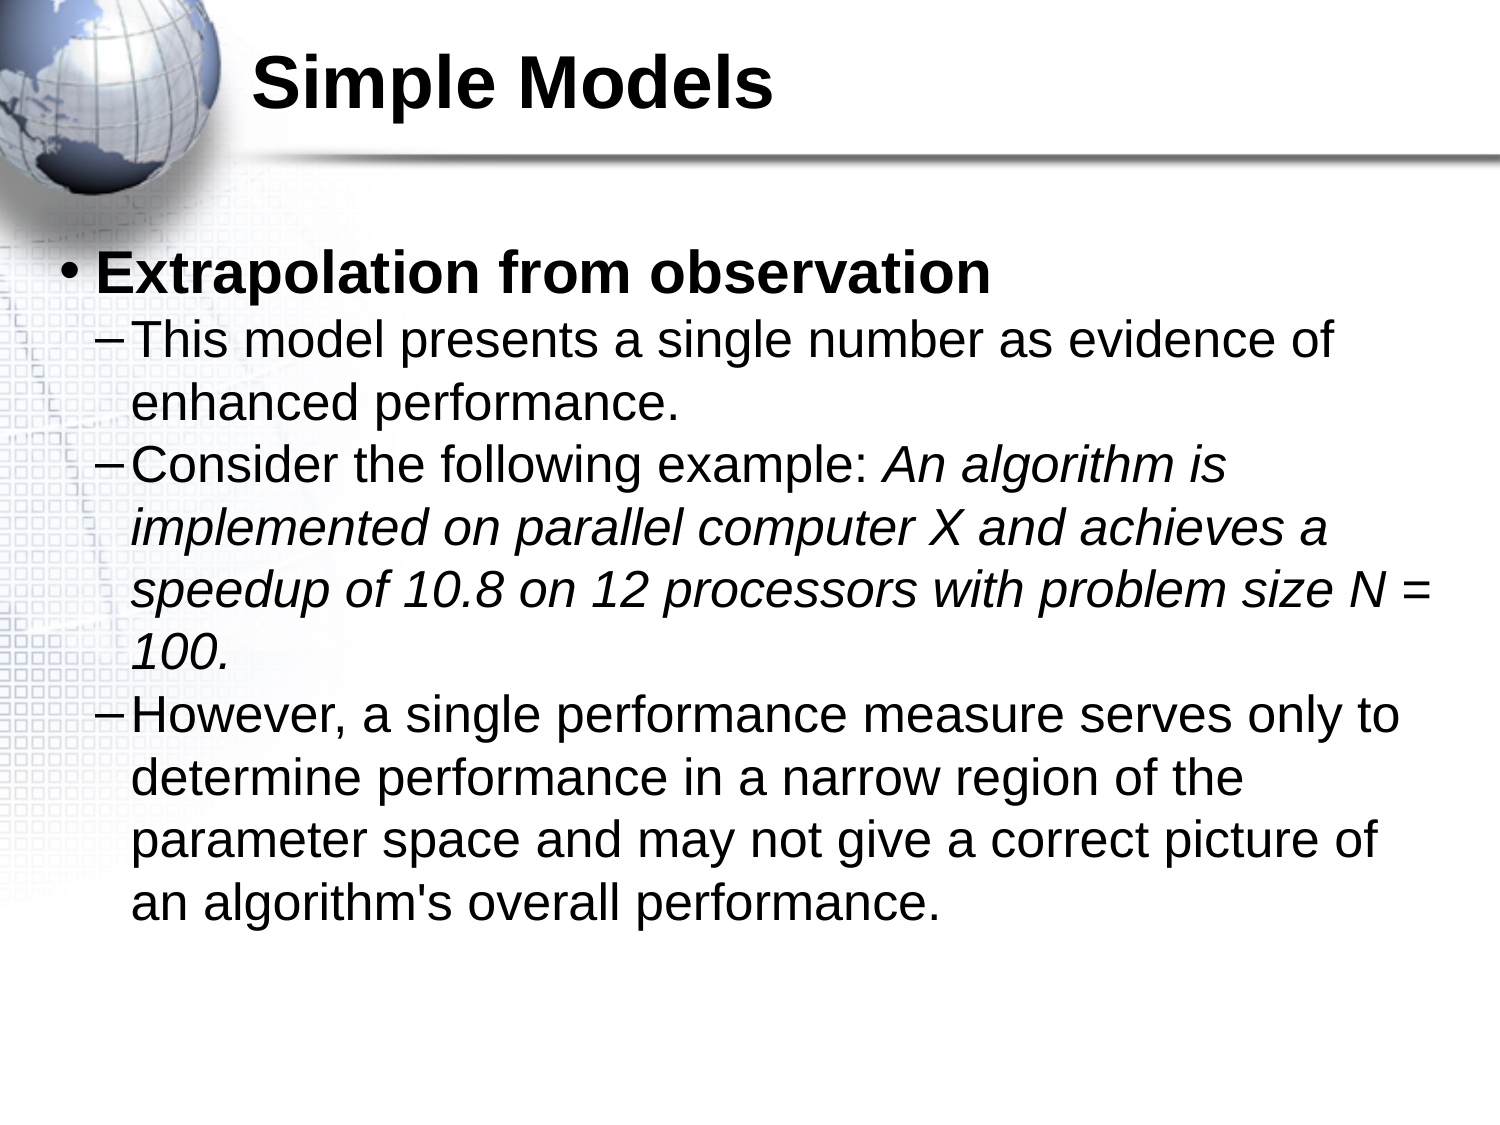

Simple Models
Extrapolation from observation
This model presents a single number as evidence of enhanced performance.
Consider the following example: An algorithm is implemented on parallel computer X and achieves a speedup of 10.8 on 12 processors with problem size N = 100.
However, a single performance measure serves only to determine performance in a narrow region of the parameter space and may not give a correct picture of an algorithm's overall performance.